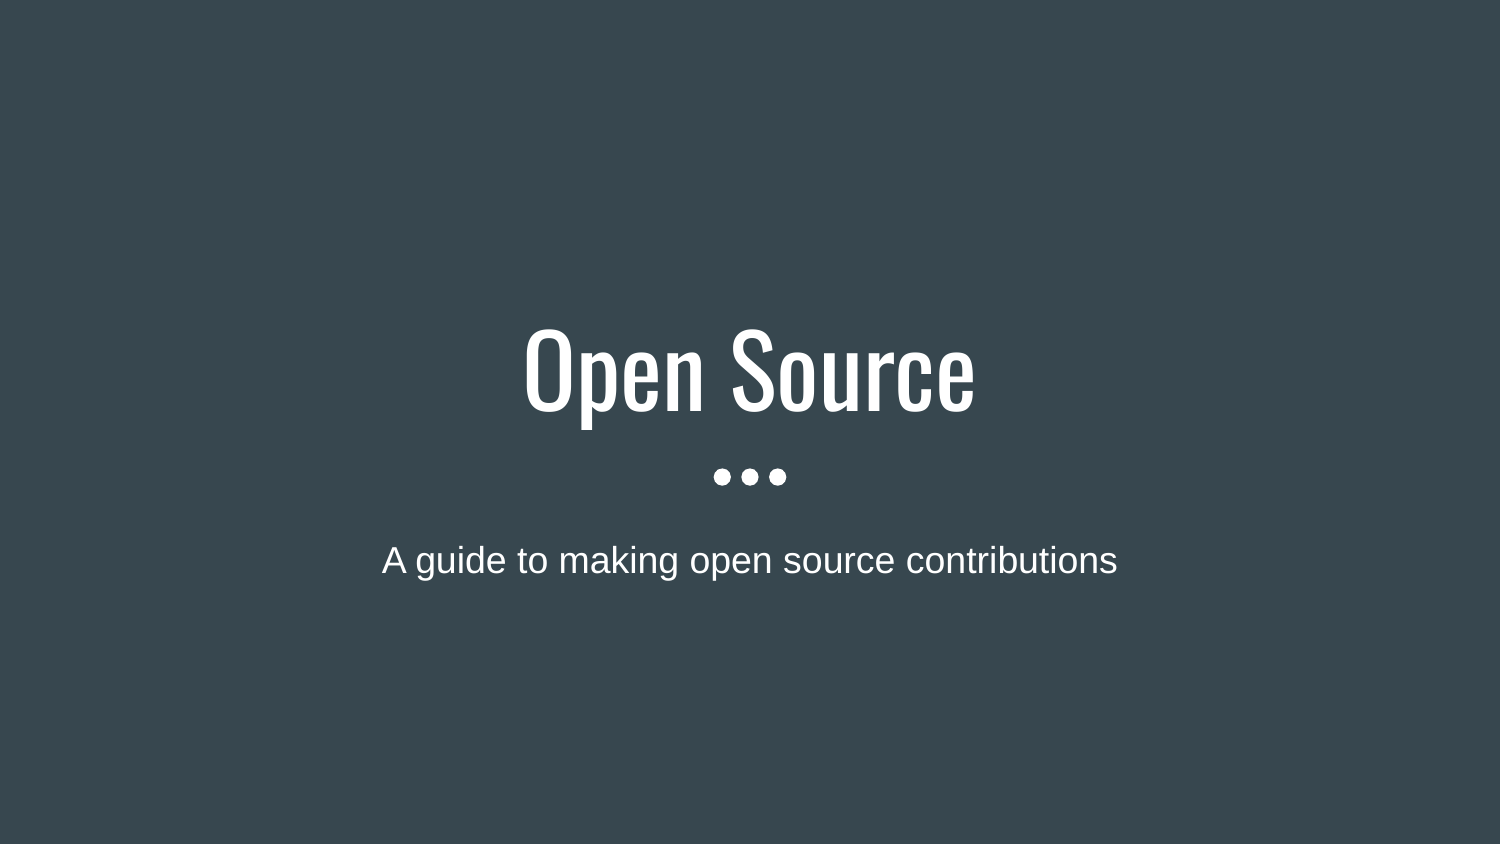

# Open Source
 A guide to making open source contributions